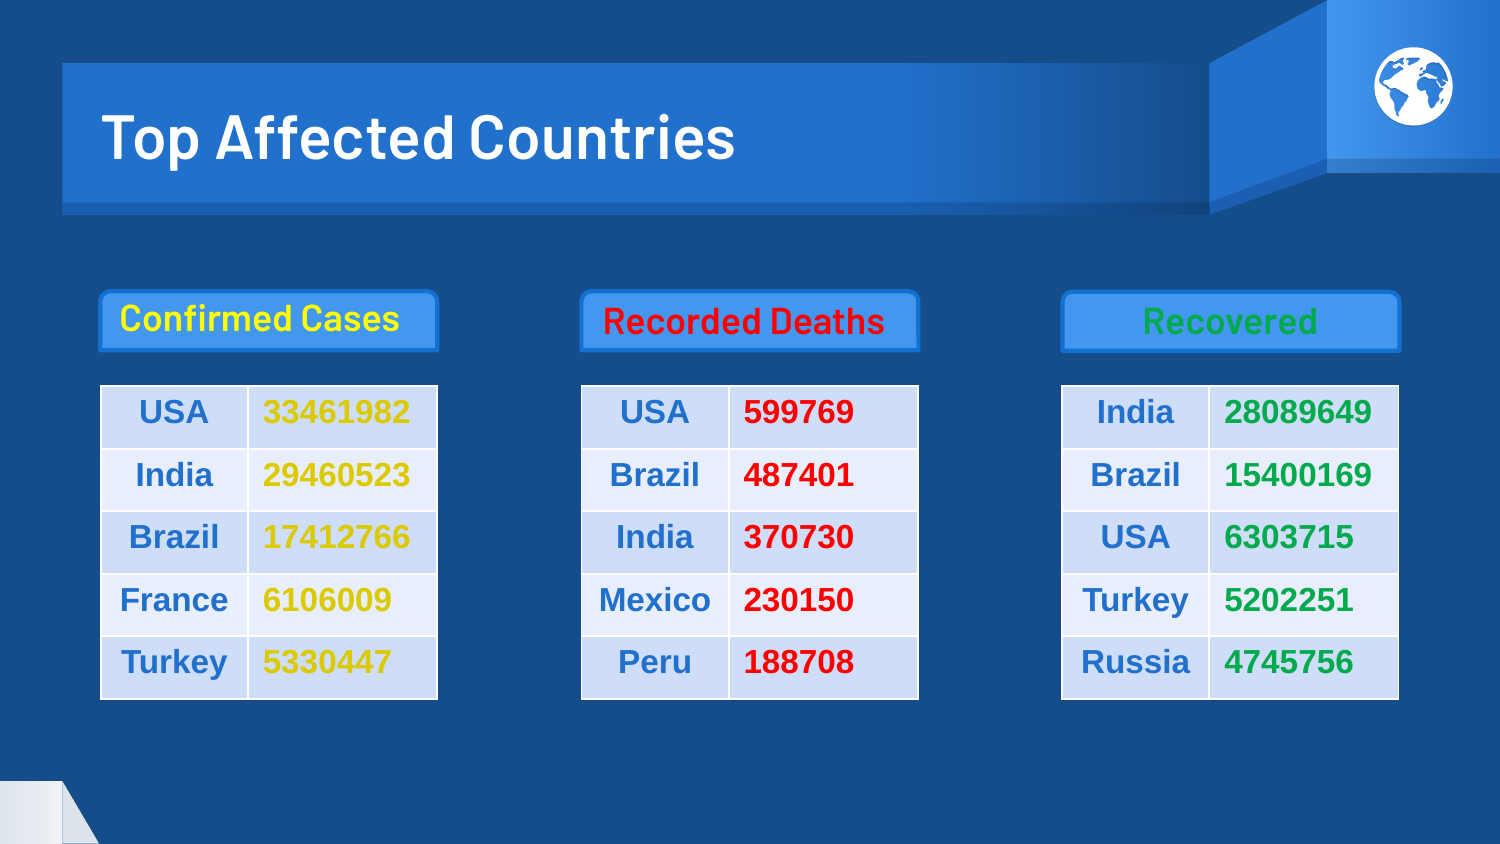

# Top Affected Countries
Confirmed Cases

Recorded Deaths

Recovered
| USA | 33461982 |
| --- | --- |
| India | 29460523 |
| Brazil | 17412766 |
| France | 6106009 |
| Turkey | 5330447 |
| USA | 599769 |
| --- | --- |
| Brazil | 487401 |
| India | 370730 |
| Mexico | 230150 |
| Peru | 188708 |
| India | 28089649 |
| --- | --- |
| Brazil | 15400169 |
| USA | 6303715 |
| Turkey | 5202251 |
| Russia | 4745756 |
7